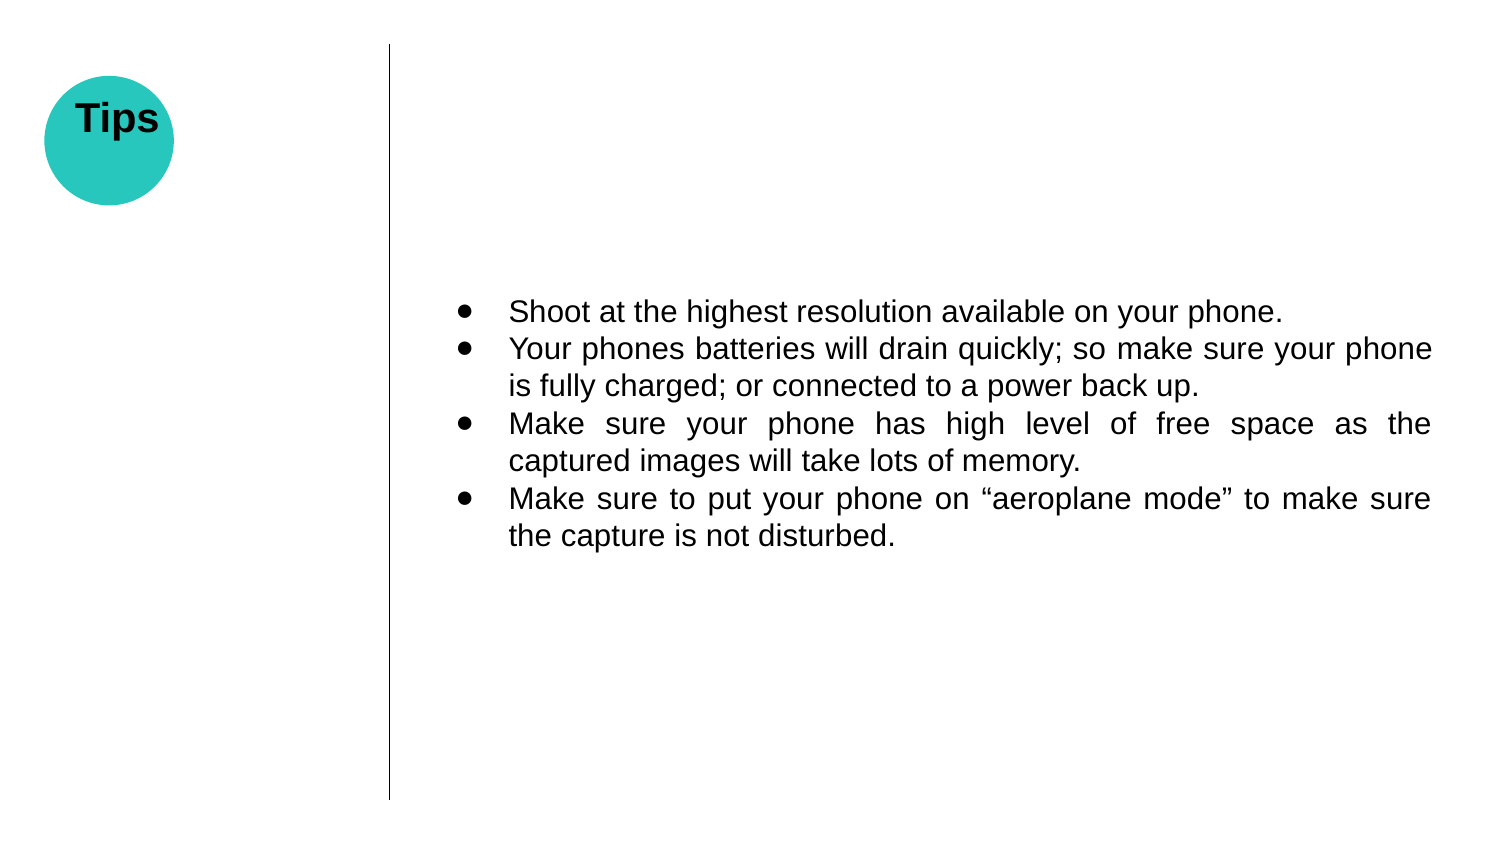

Shoot at the highest resolution available on your phone.
Your phones batteries will drain quickly; so make sure your phone is fully charged; or connected to a power back up.
Make sure your phone has high level of free space as the captured images will take lots of memory.
Make sure to put your phone on “aeroplane mode” to make sure the capture is not disturbed.

# Tips